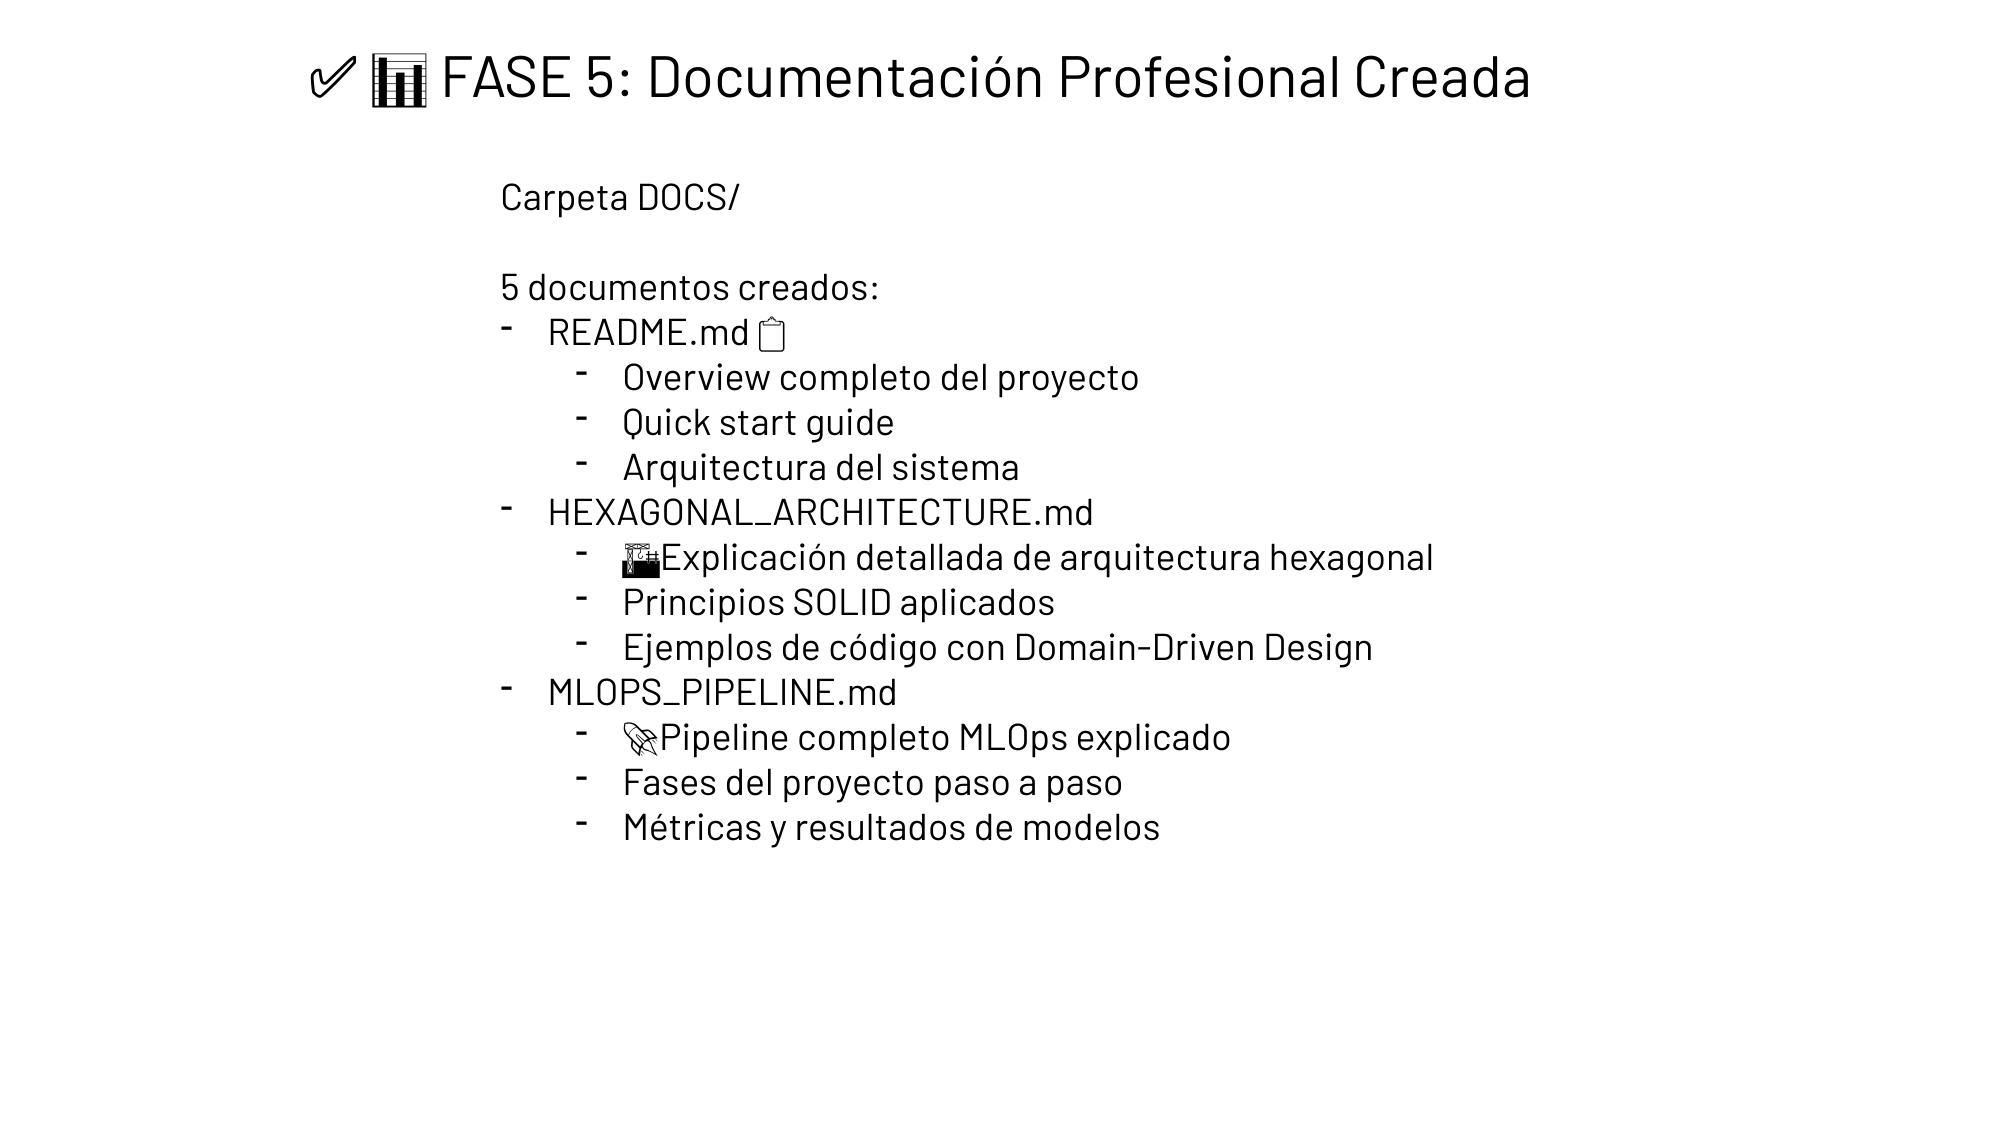

# ✅ 📊 FASE 5: Documentación Profesional Creada
Carpeta DOCS/

5 documentos creados:
README.md 📋
Overview completo del proyecto
Quick start guide
Arquitectura del sistema
HEXAGONAL_ARCHITECTURE.md
🏗️Explicación detallada de arquitectura hexagonal
Principios SOLID aplicados
Ejemplos de código con Domain-Driven Design
MLOPS_PIPELINE.md
🚀Pipeline completo MLOps explicado
Fases del proyecto paso a paso
Métricas y resultados de modelos